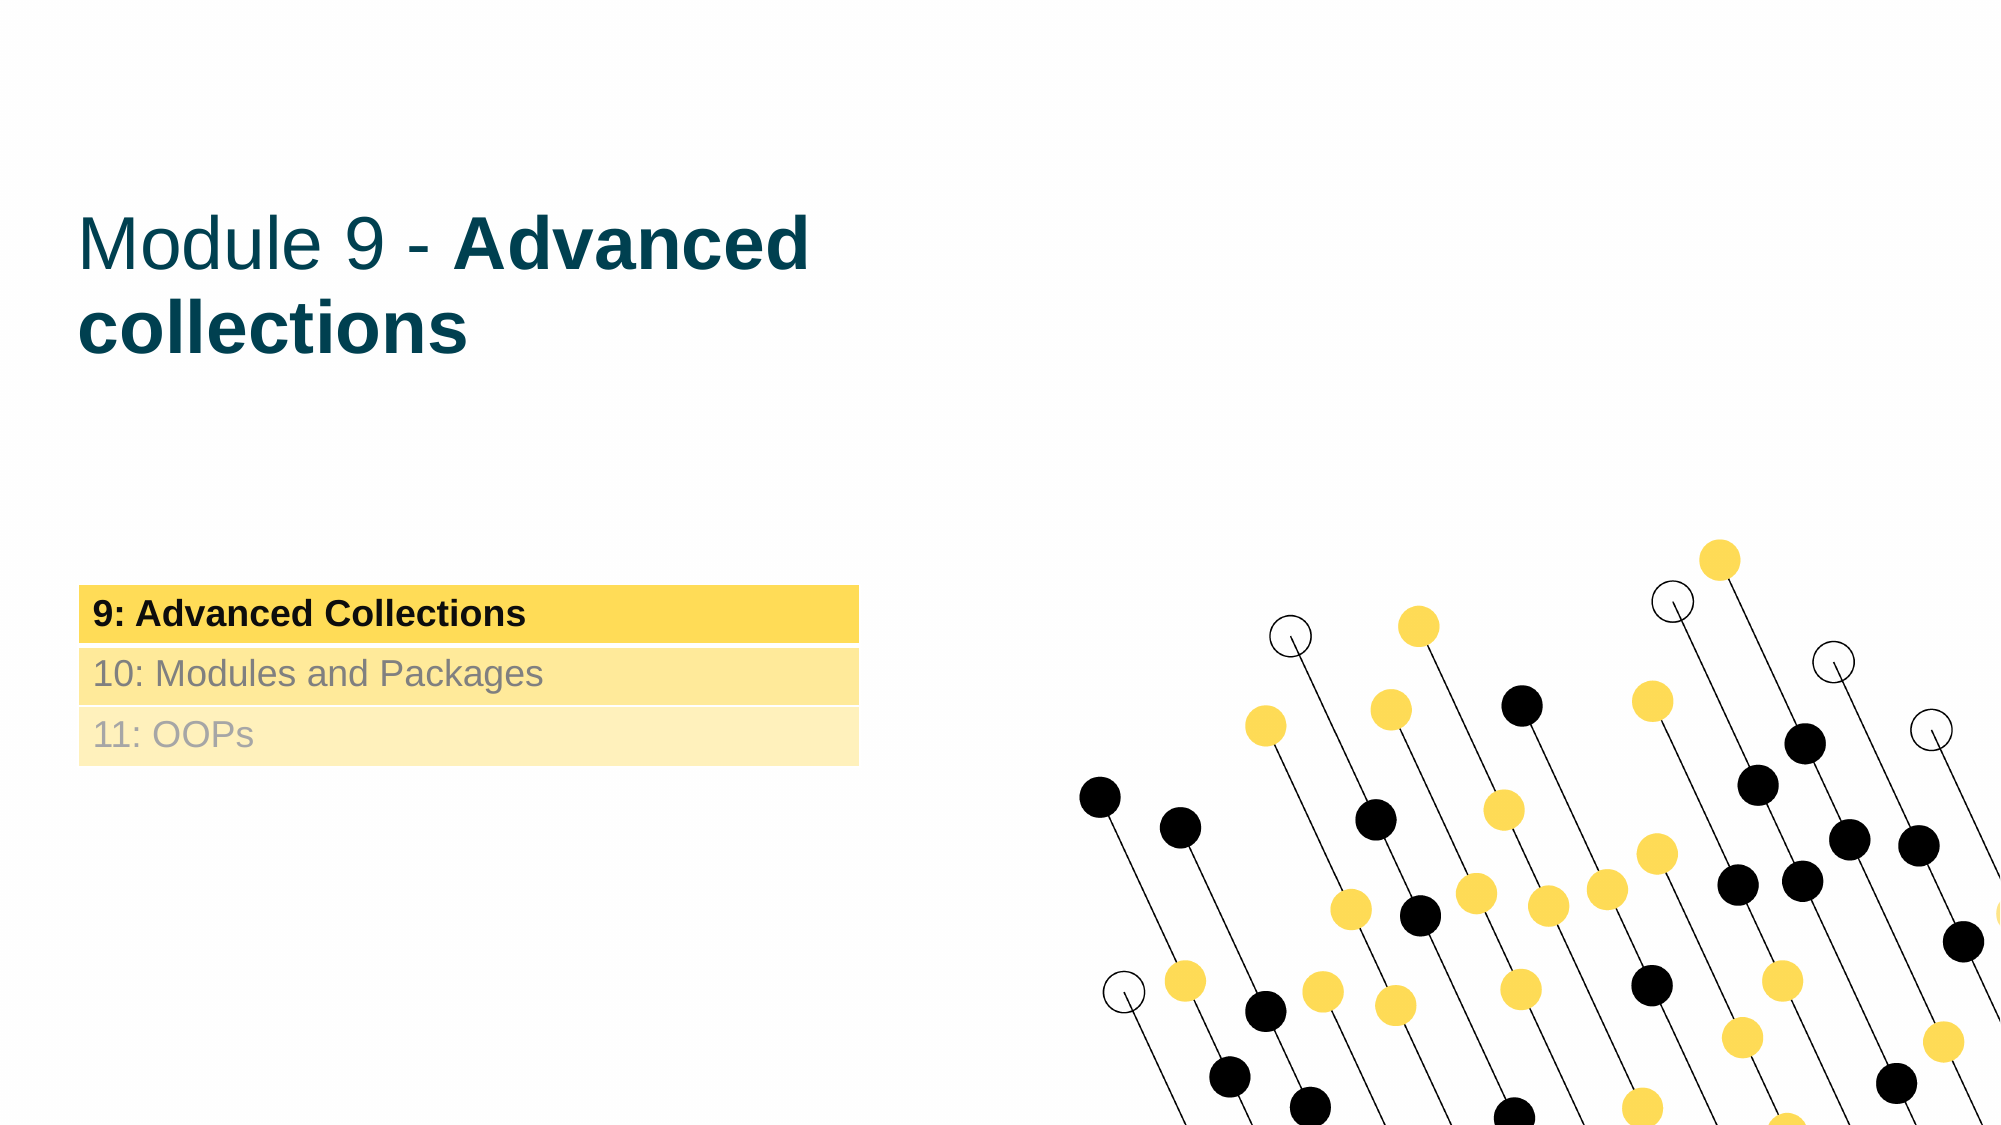

# Module 9 - Advanced collections

| 9: Advanced Collections |
| --- |
| 10: Modules and Packages |
| 11: OOPs |